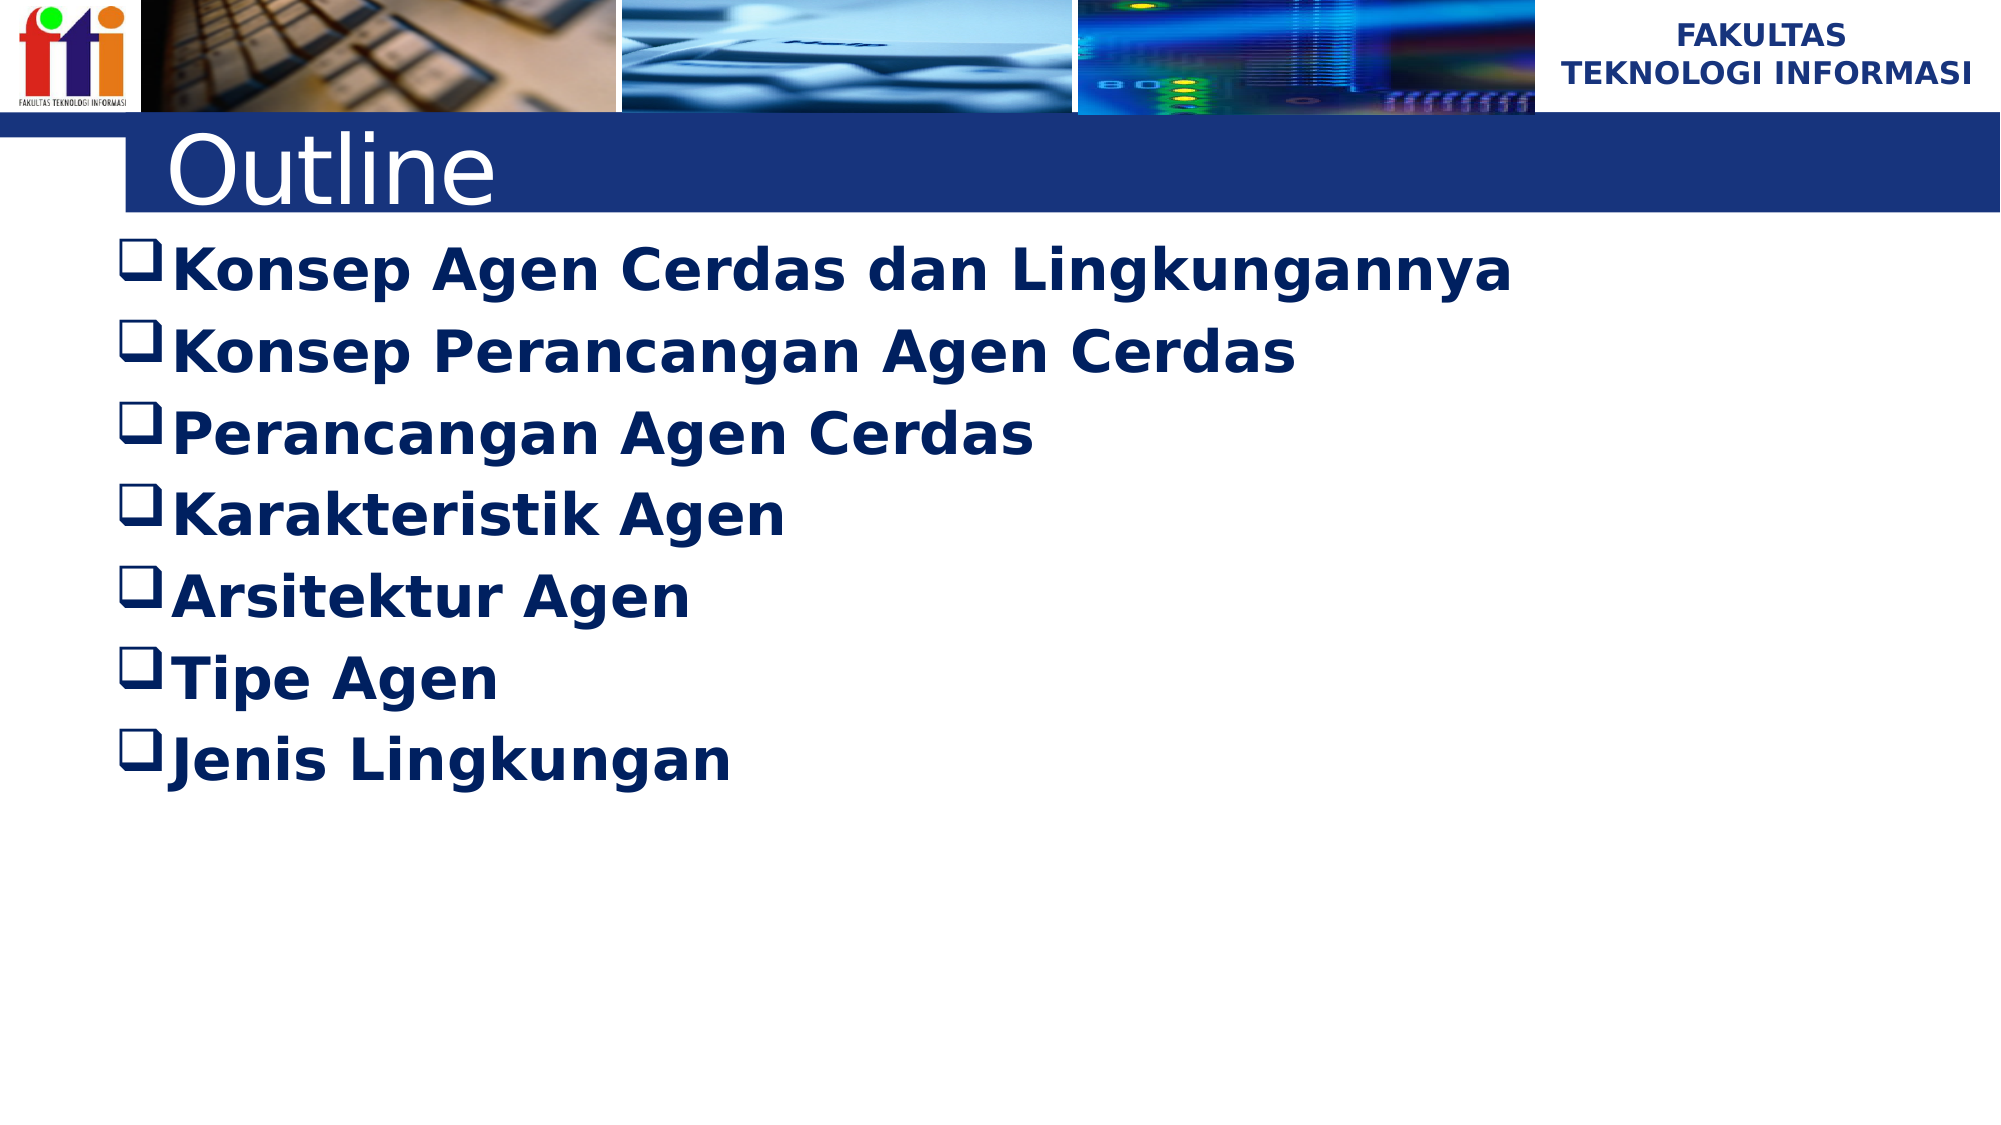

# Outline
Konsep Agen Cerdas dan Lingkungannya
Konsep Perancangan Agen Cerdas
Perancangan Agen Cerdas
Karakteristik Agen
Arsitektur Agen
Tipe Agen
Jenis Lingkungan